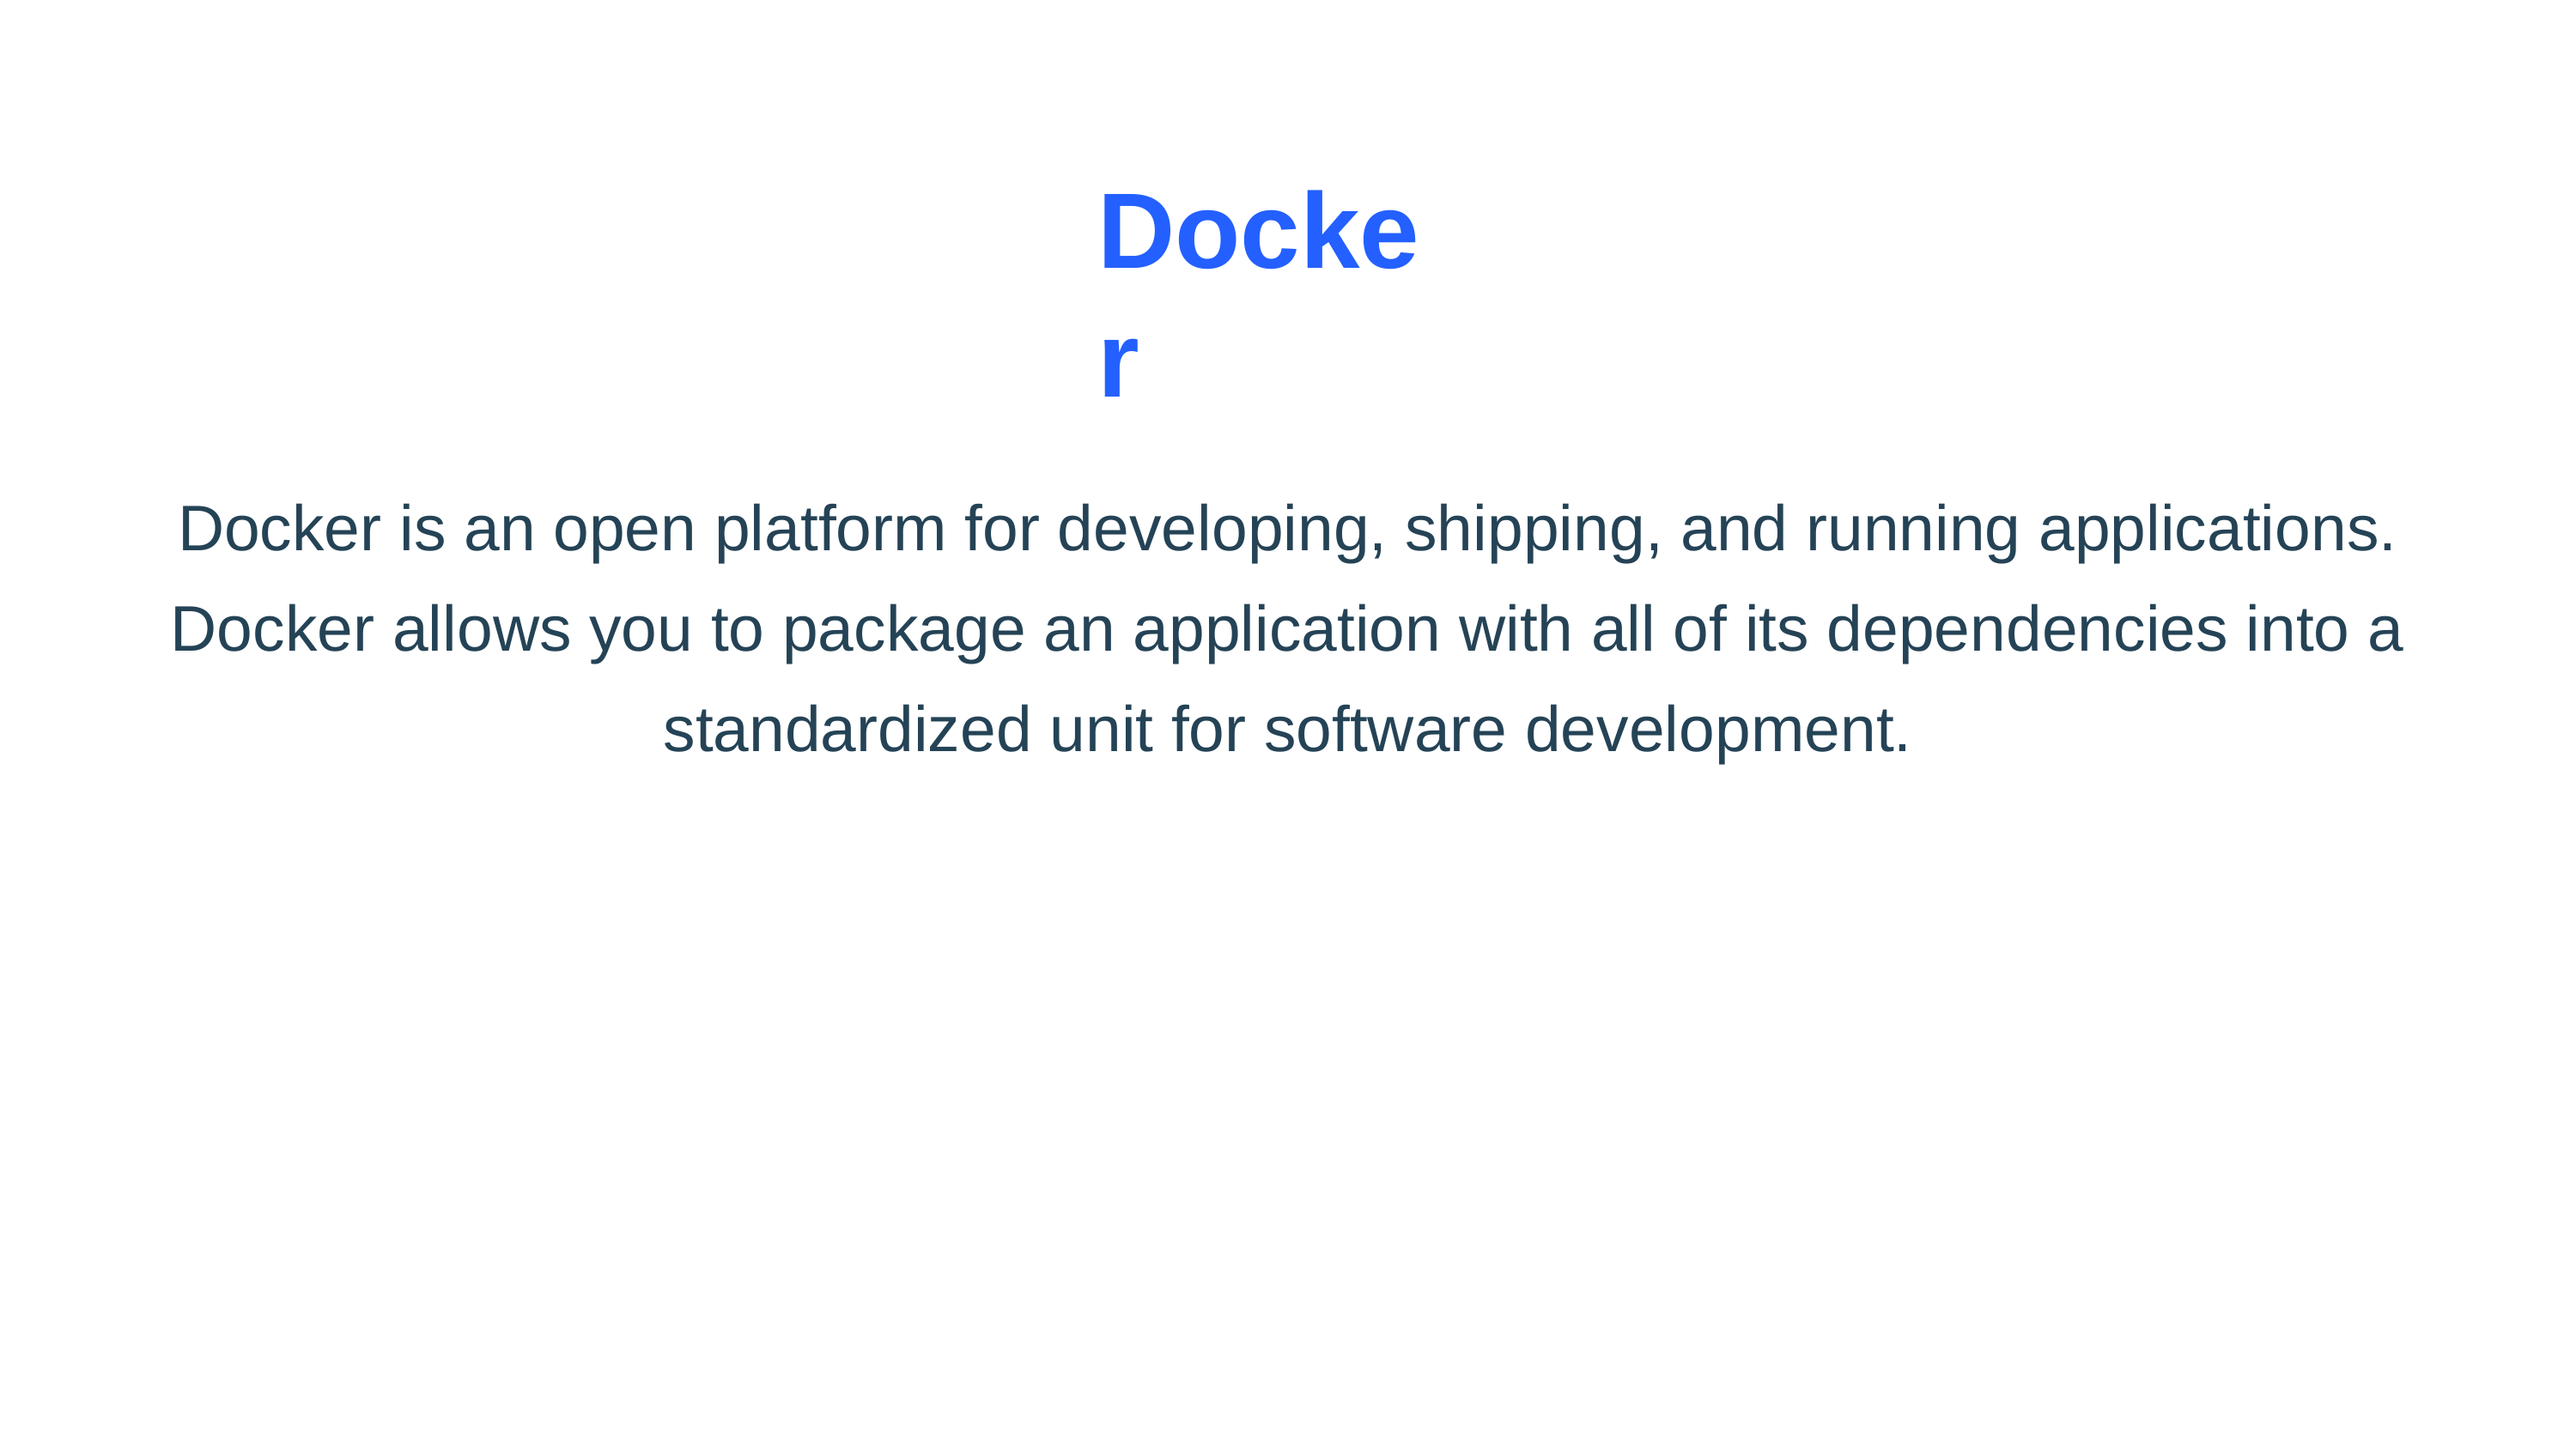

Docker

Docker is an open platform for developing, shipping, and running applications.
Docker allows you to package an application with all of its dependencies into a standardized unit for software development.